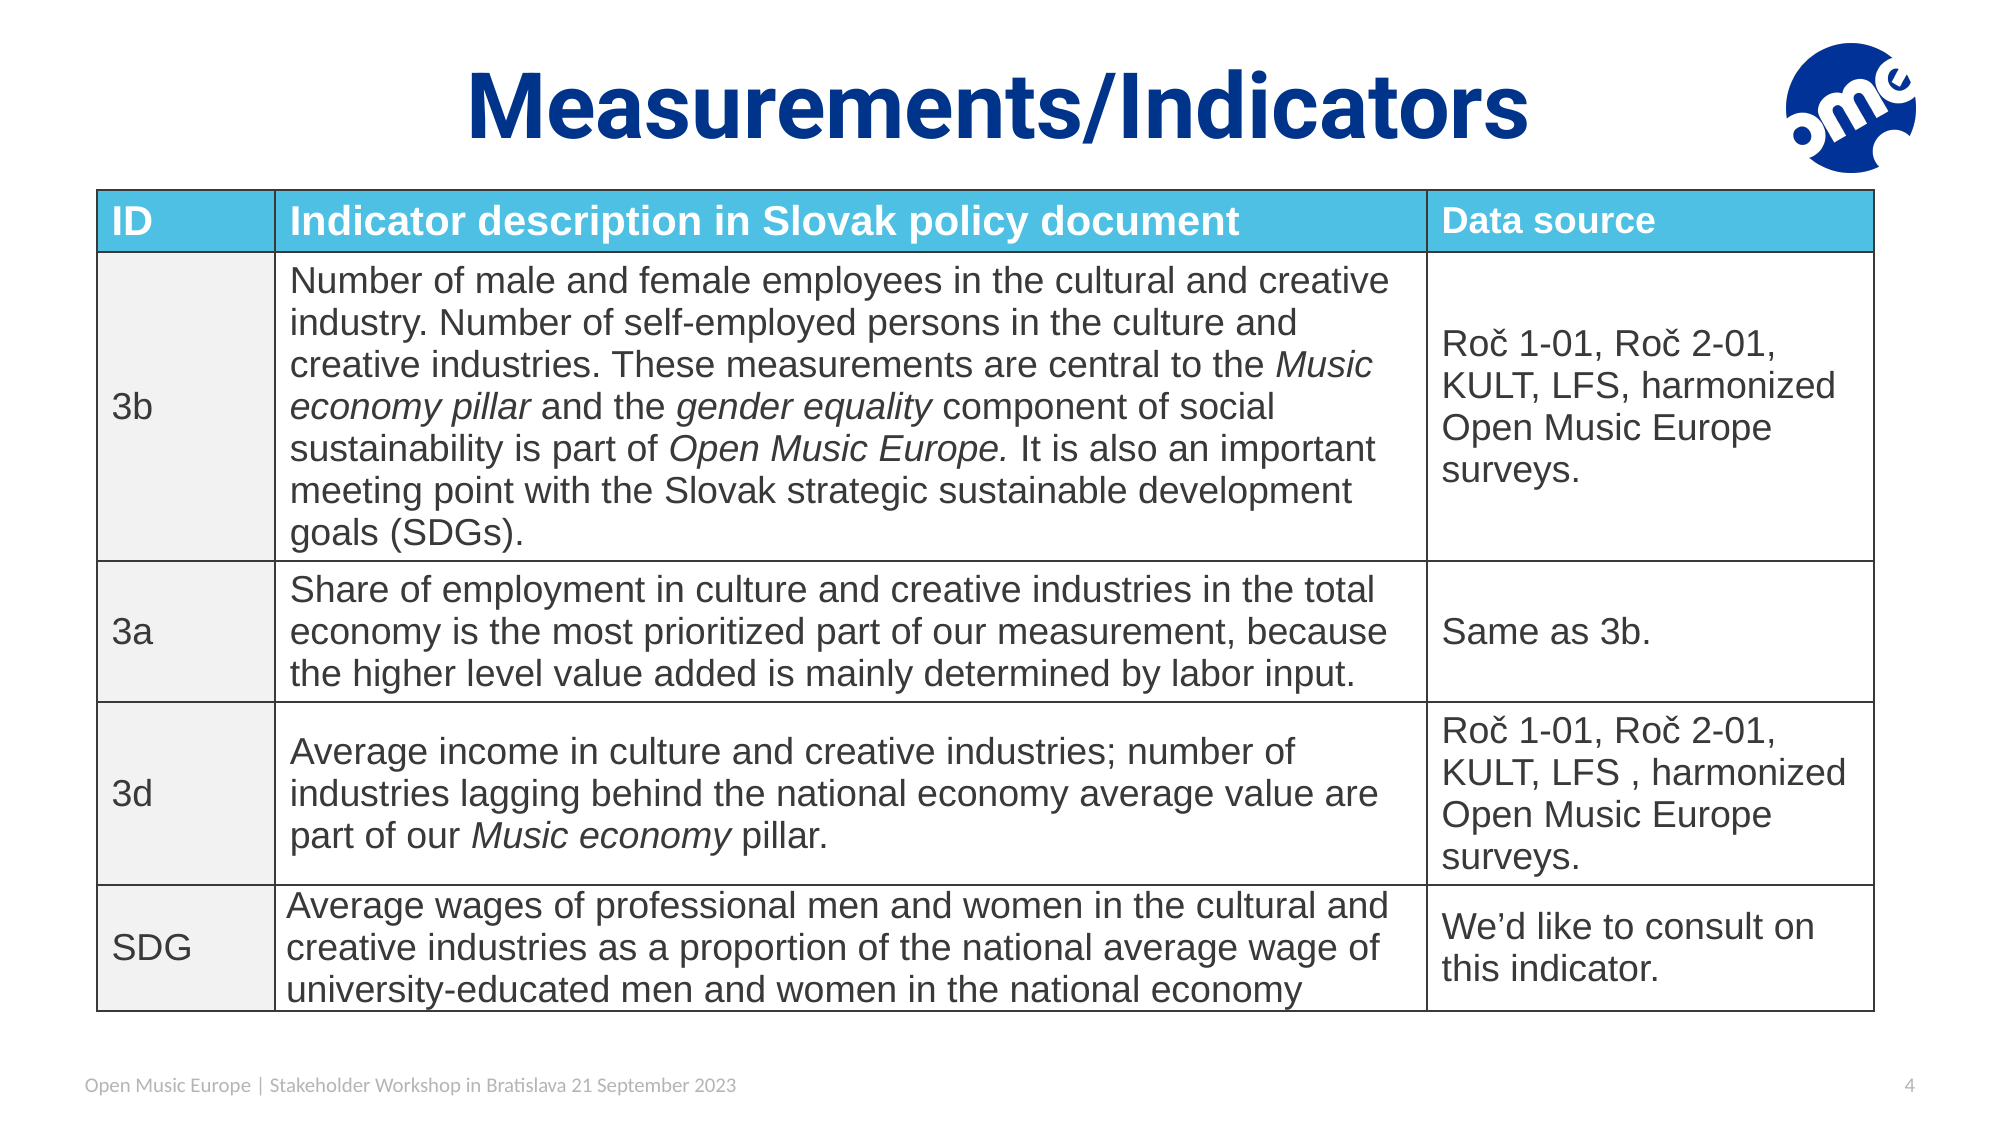

Measurements/Indicators
| ID | Indicator description in Slovak policy document | Data source |
| --- | --- | --- |
| 3b | Number of male and female employees in the cultural and creative industry. Number of self-employed persons in the culture and creative industries. These measurements are central to the Music economy pillar and the gender equality component of social sustainability is part of Open Music Europe. It is also an important meeting point with the Slovak strategic sustainable development goals (SDGs). | Roč 1-01, Roč 2-01, KULT, LFS, harmonized Open Music Europe surveys. |
| 3a | Share of employment in culture and creative industries in the total economy is the most prioritized part of our measurement, because the higher level value added is mainly determined by labor input. | Same as 3b. |
| 3d | Average income in culture and creative industries; number of industries lagging behind the national economy average value are part of our Music economy pillar. | Roč 1-01, Roč 2-01, KULT, LFS , harmonized Open Music Europe surveys. |
| SDG | Average wages of professional men and women in the cultural and creative industries as a proportion of the national average wage of university-educated men and women in the national economy | We’d like to consult on this indicator. |
Open Music Europe | Stakeholder Workshop in Bratislava 21 September 2023
4